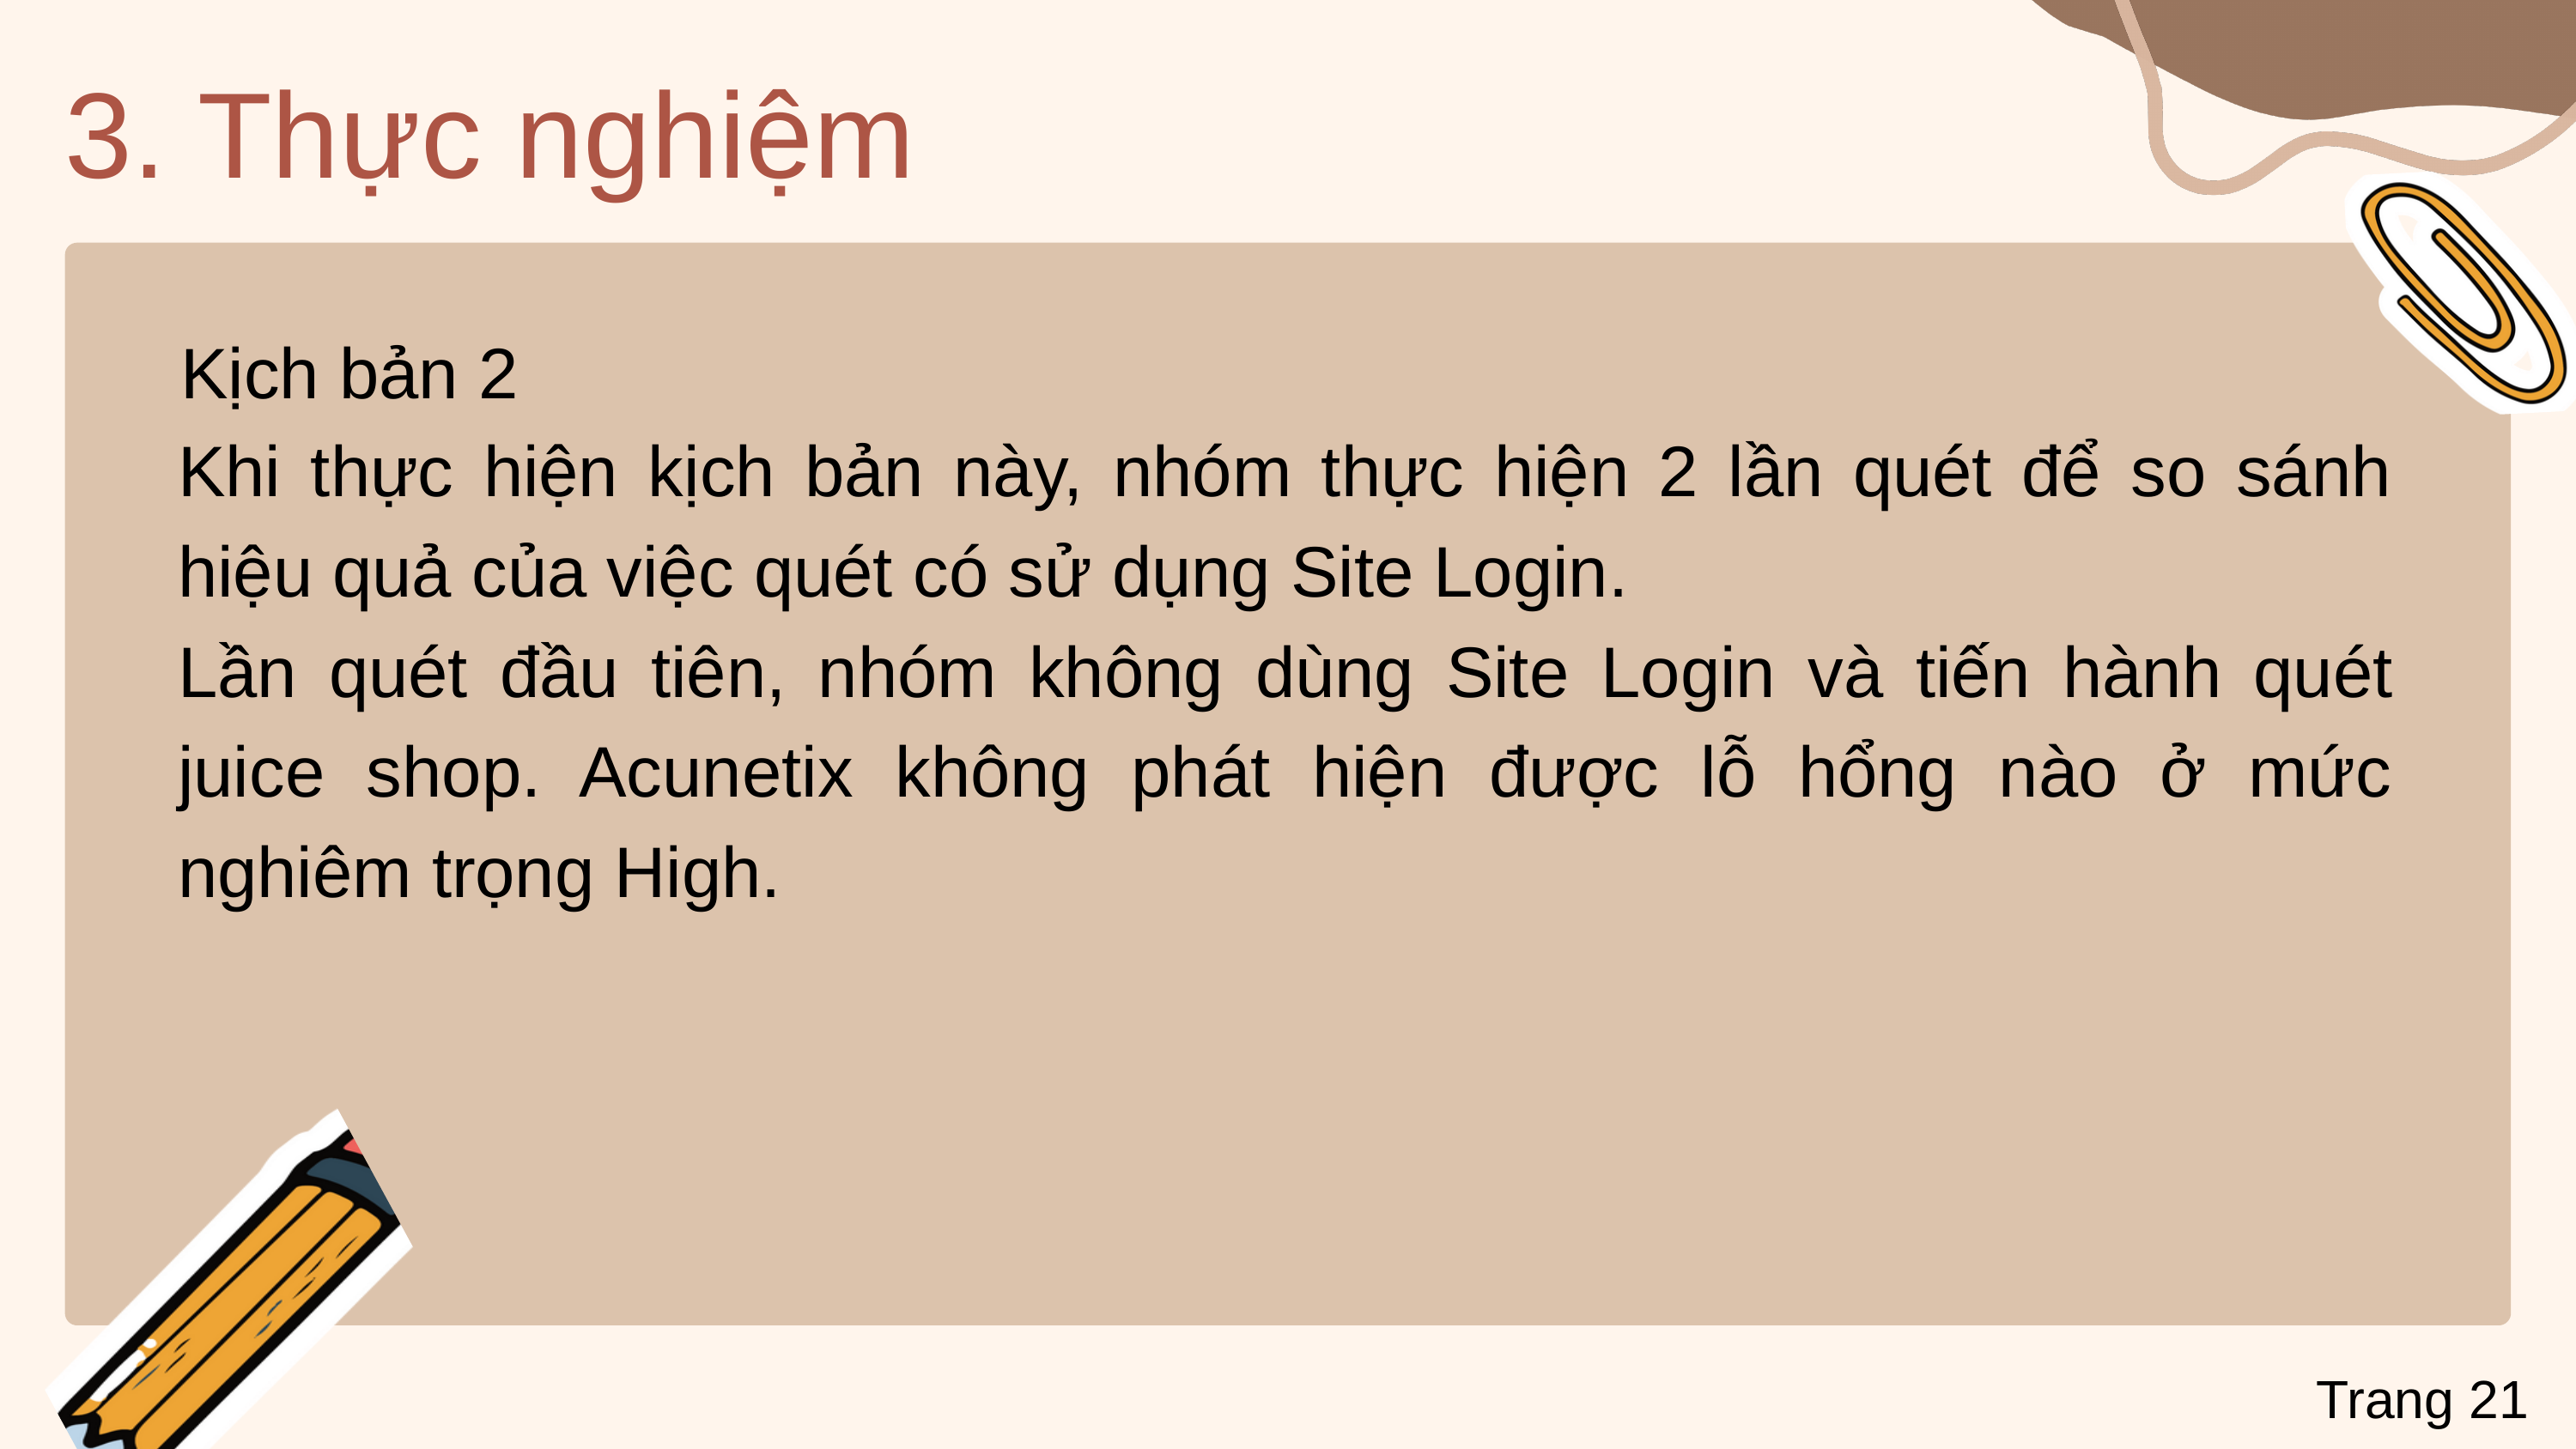

3. Thực nghiệm

Kịch bản 2
Khi thực hiện kịch bản này, nhóm thực hiện 2 lần quét để so sánh hiệu quả của việc quét có sử dụng Site Login.
Lần quét đầu tiên, nhóm không dùng Site Login và tiến hành quét juice shop. Acunetix không phát hiện được lỗ hổng nào ở mức nghiêm trọng High.

Trang 21